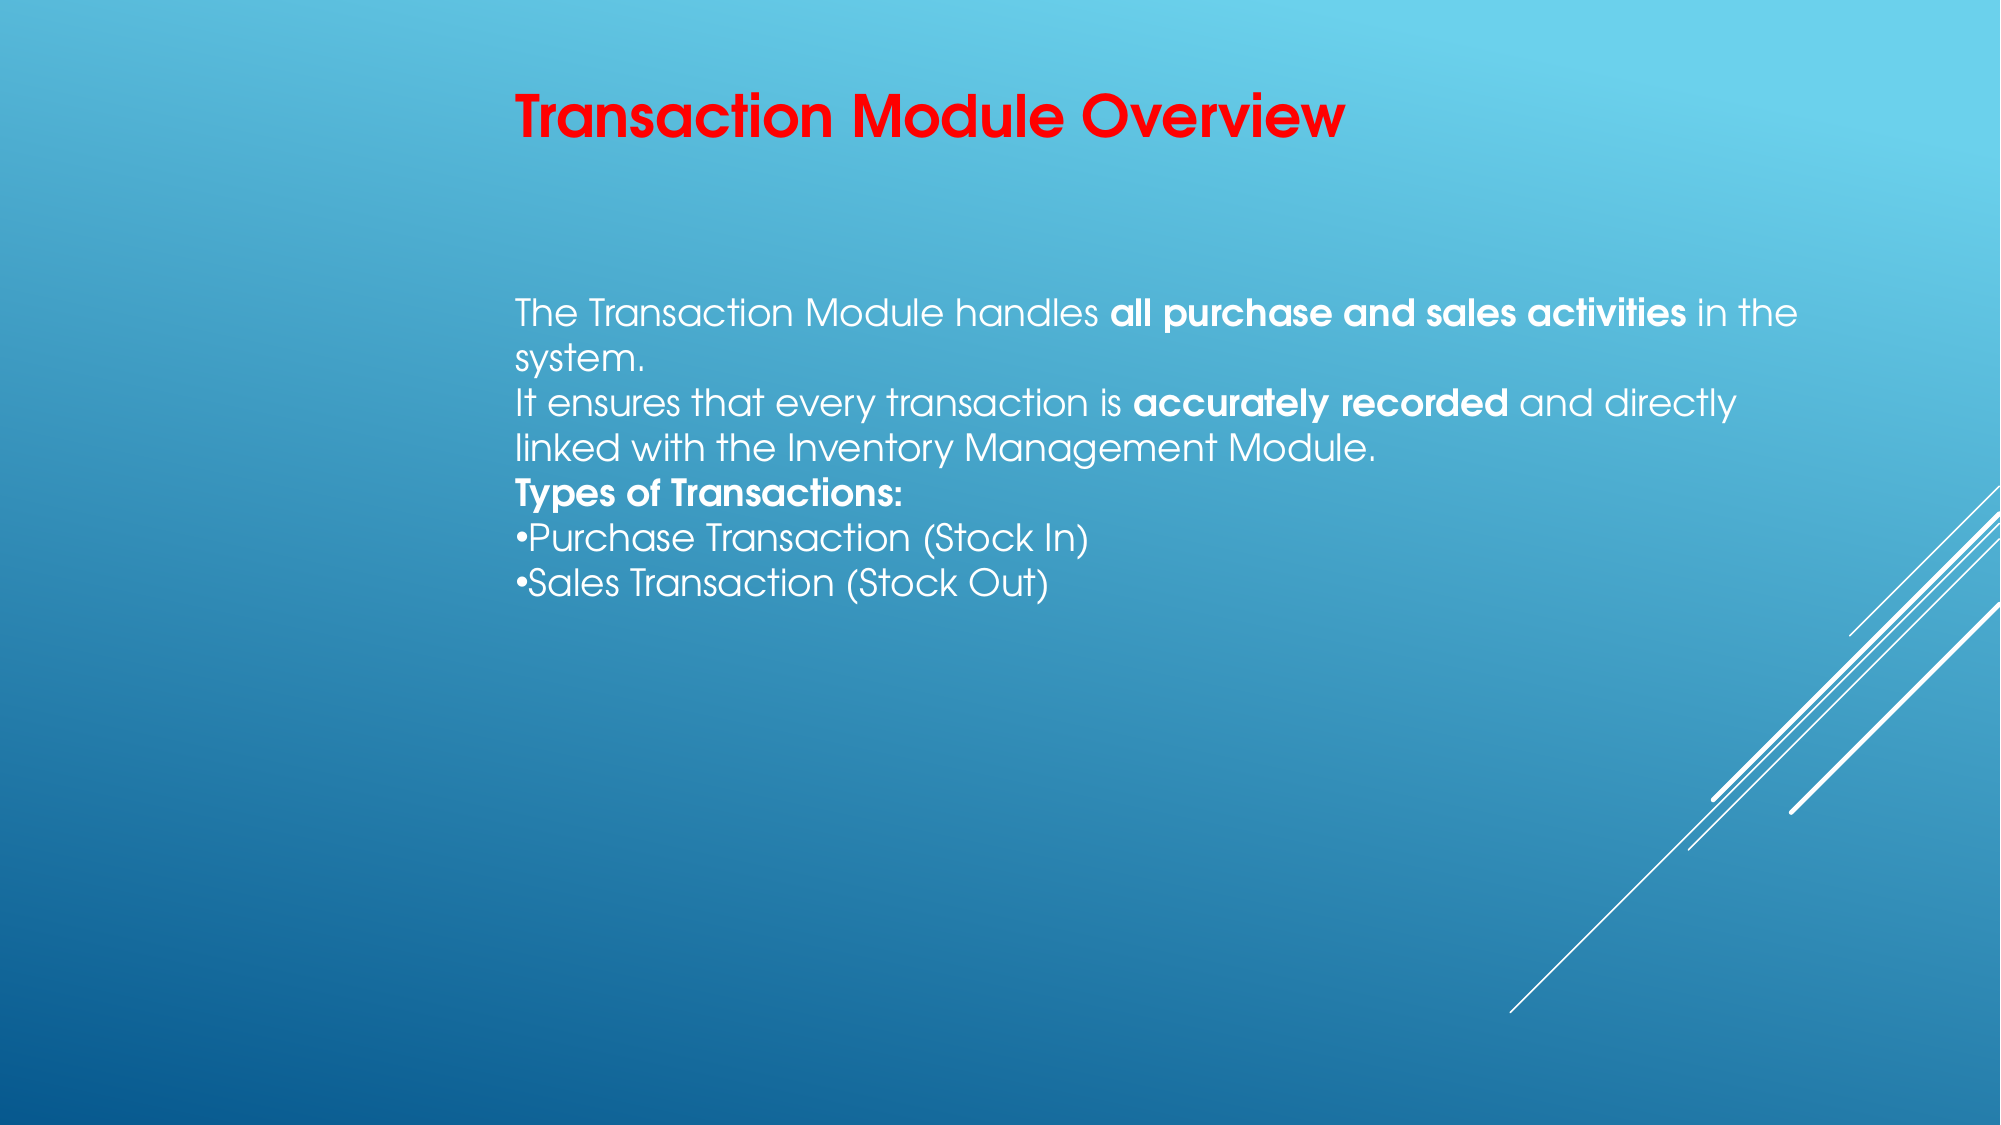

Transaction Module Overview

The Transaction Module handles all purchase and sales activities in the system.
It ensures that every transaction is accurately recorded and directly linked with the Inventory Management Module.
Types of Transactions:
Purchase Transaction (Stock In)
Sales Transaction (Stock Out)